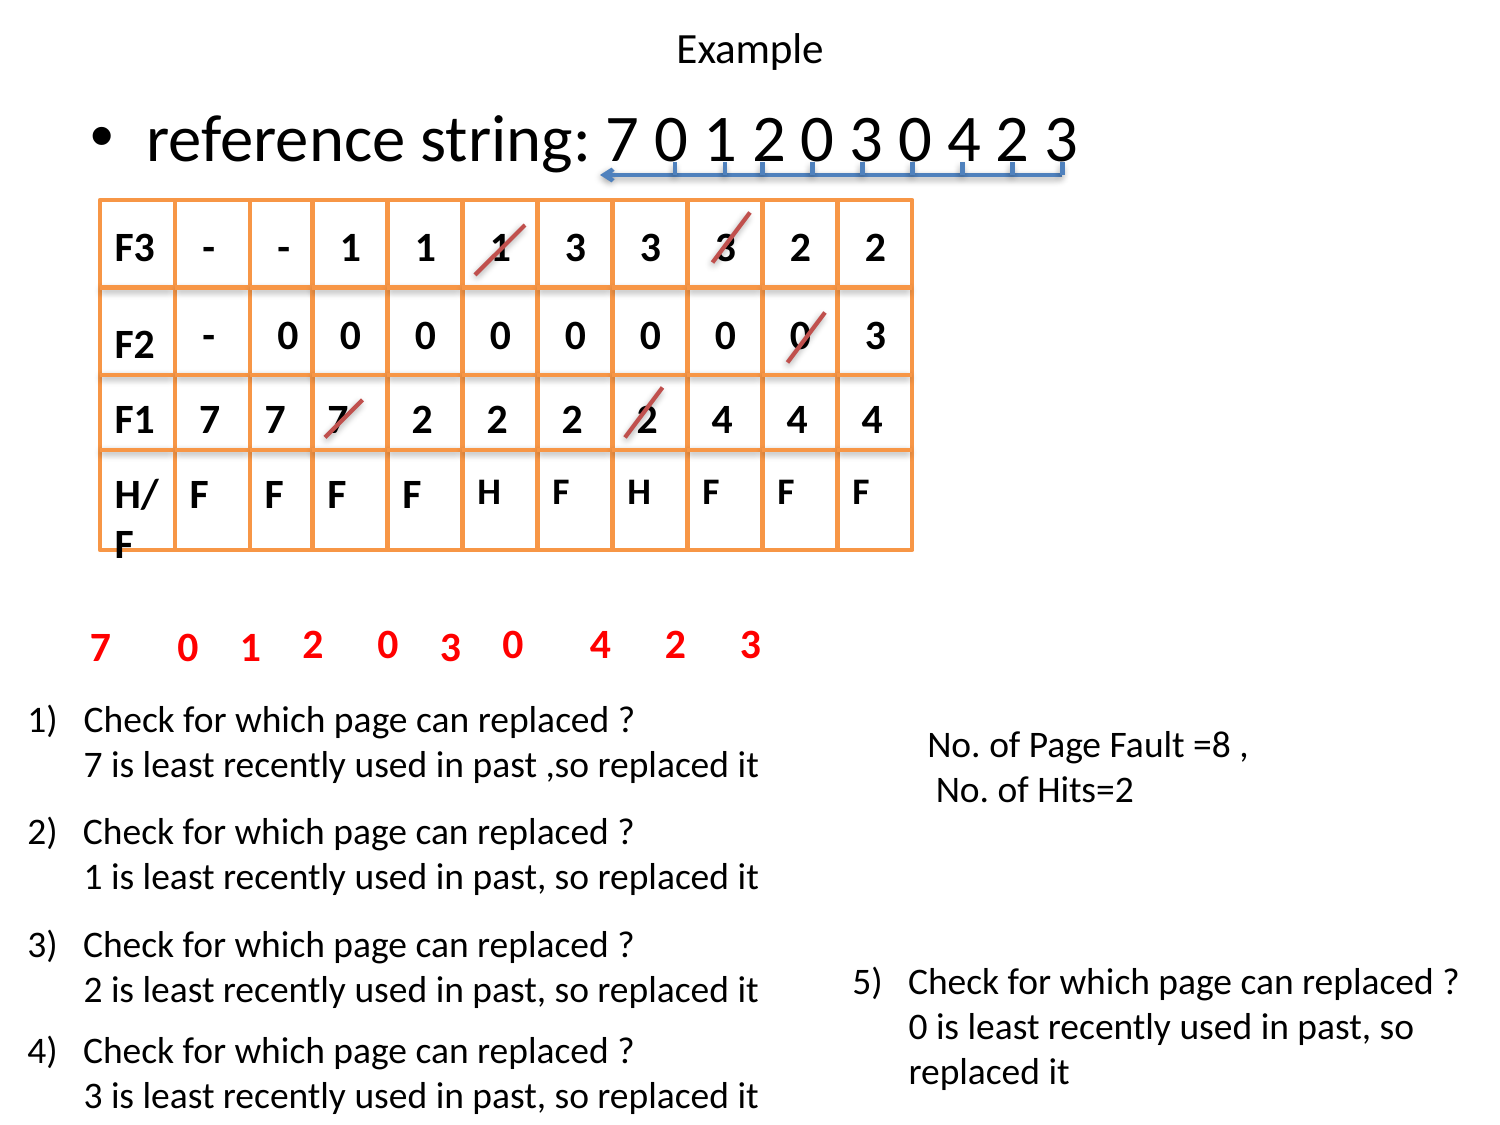

# Example
reference string: 7 0 1 2 0 3 0 4 2 3

F3
F2
F1
H/F

 7
F
-
-

7
F
-
0

7
F
1
0

 2
F
1
0

 2
H
1
0

 2
F
3
0

 2
H
3
0

 4
F
3
0

 4
F
2
0

 4
F
2
3
2
0
0
4
2
3
7
0
1
3
Check for which page can replaced ?
7 is least recently used in past ,so replaced it
No. of Page Fault =8 ,
 No. of Hits=2
2)   Check for which page can replaced ?
1 is least recently used in past, so replaced it
3)   Check for which page can replaced ?
2 is least recently used in past, so replaced it
5)   Check for which page can replaced ?
0 is least recently used in past, so replaced it
4)   Check for which page can replaced ?
3 is least recently used in past, so replaced it